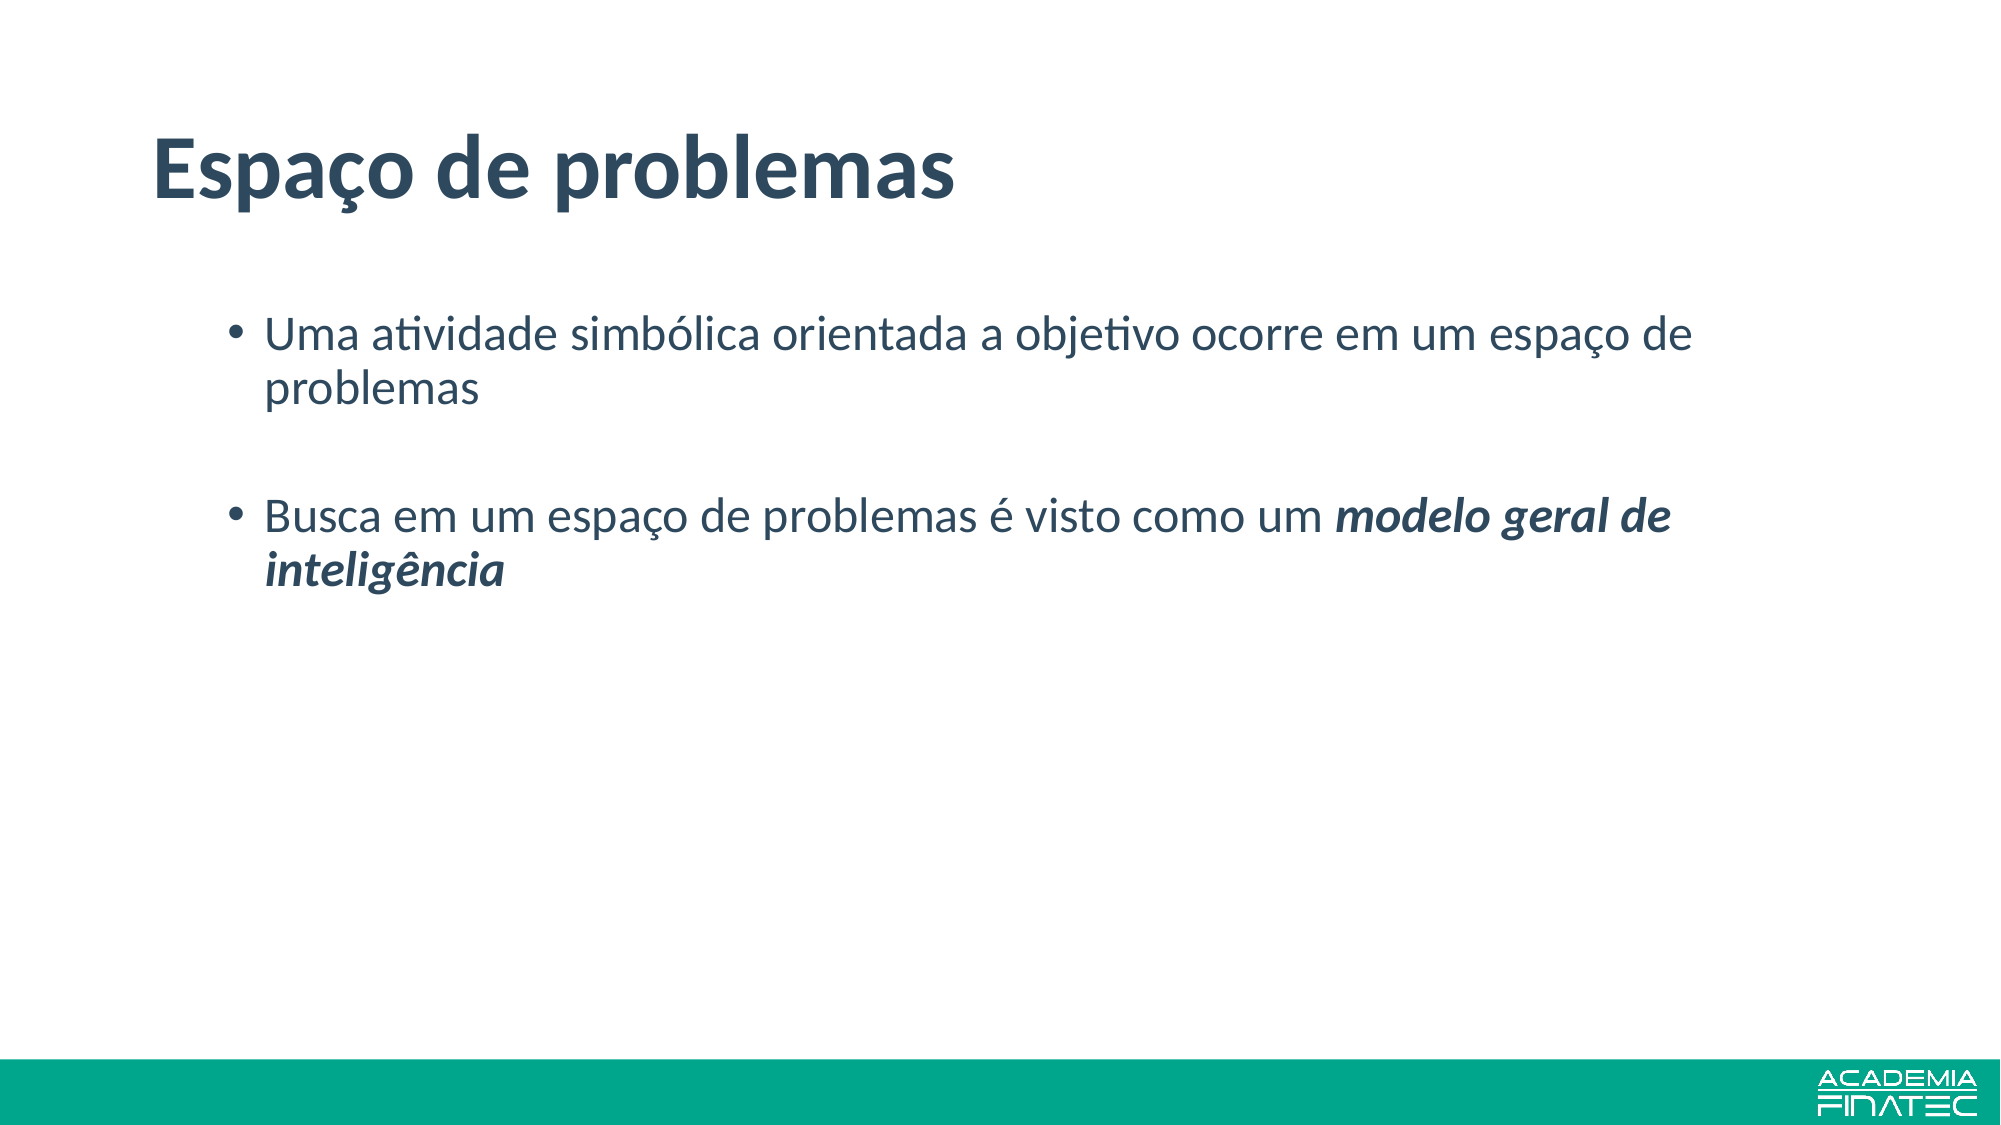

# Espaço de problemas
Uma atividade simbólica orientada a objetivo ocorre em um espaço de problemas

Busca em um espaço de problemas é visto como um modelo geral de inteligência